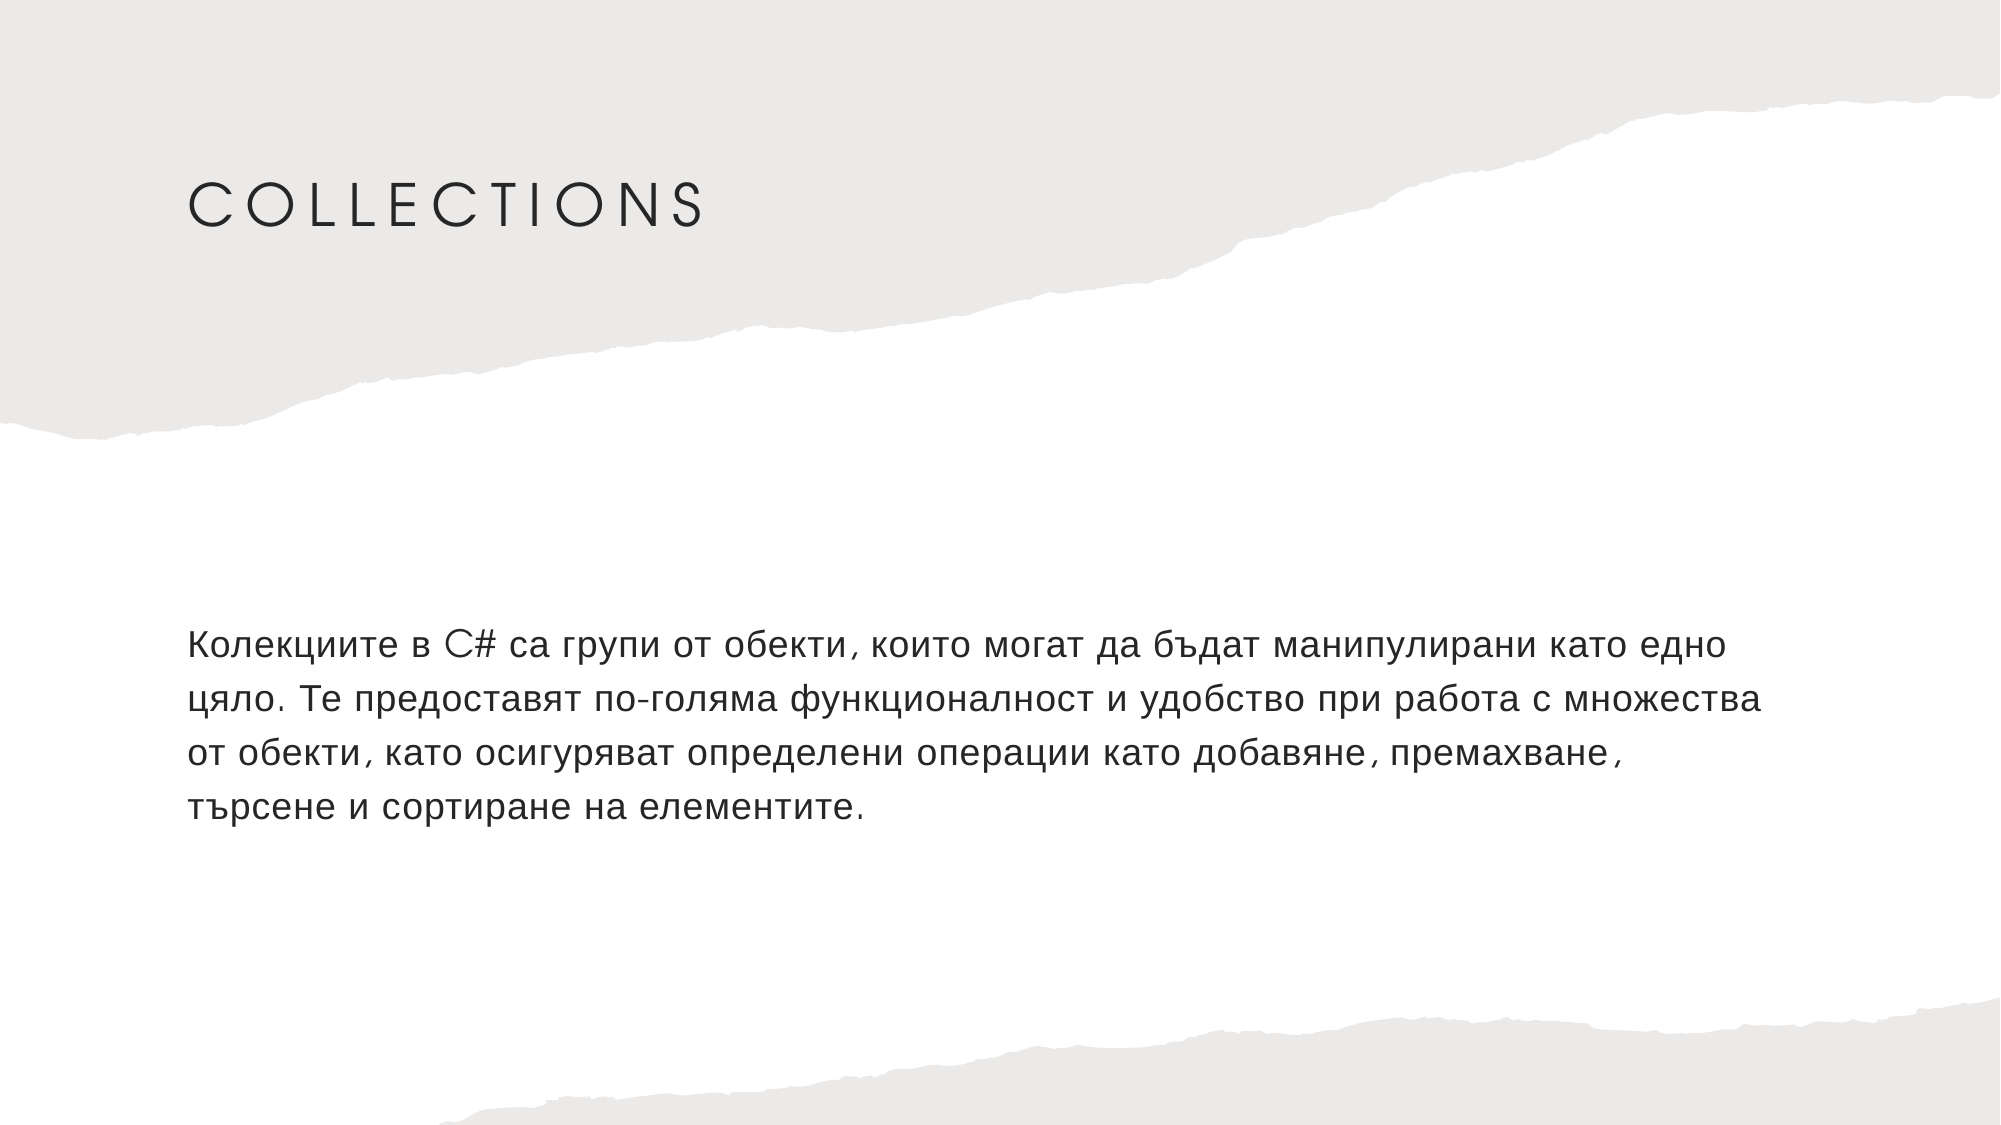

# Collections
Колекциите в C# са групи от обекти, които могат да бъдат манипулирани като едно цяло. Те предоставят по-голяма функционалност и удобство при работа с множества от обекти, като осигуряват определени операции като добавяне, премахване, търсене и сортиране на елементите.